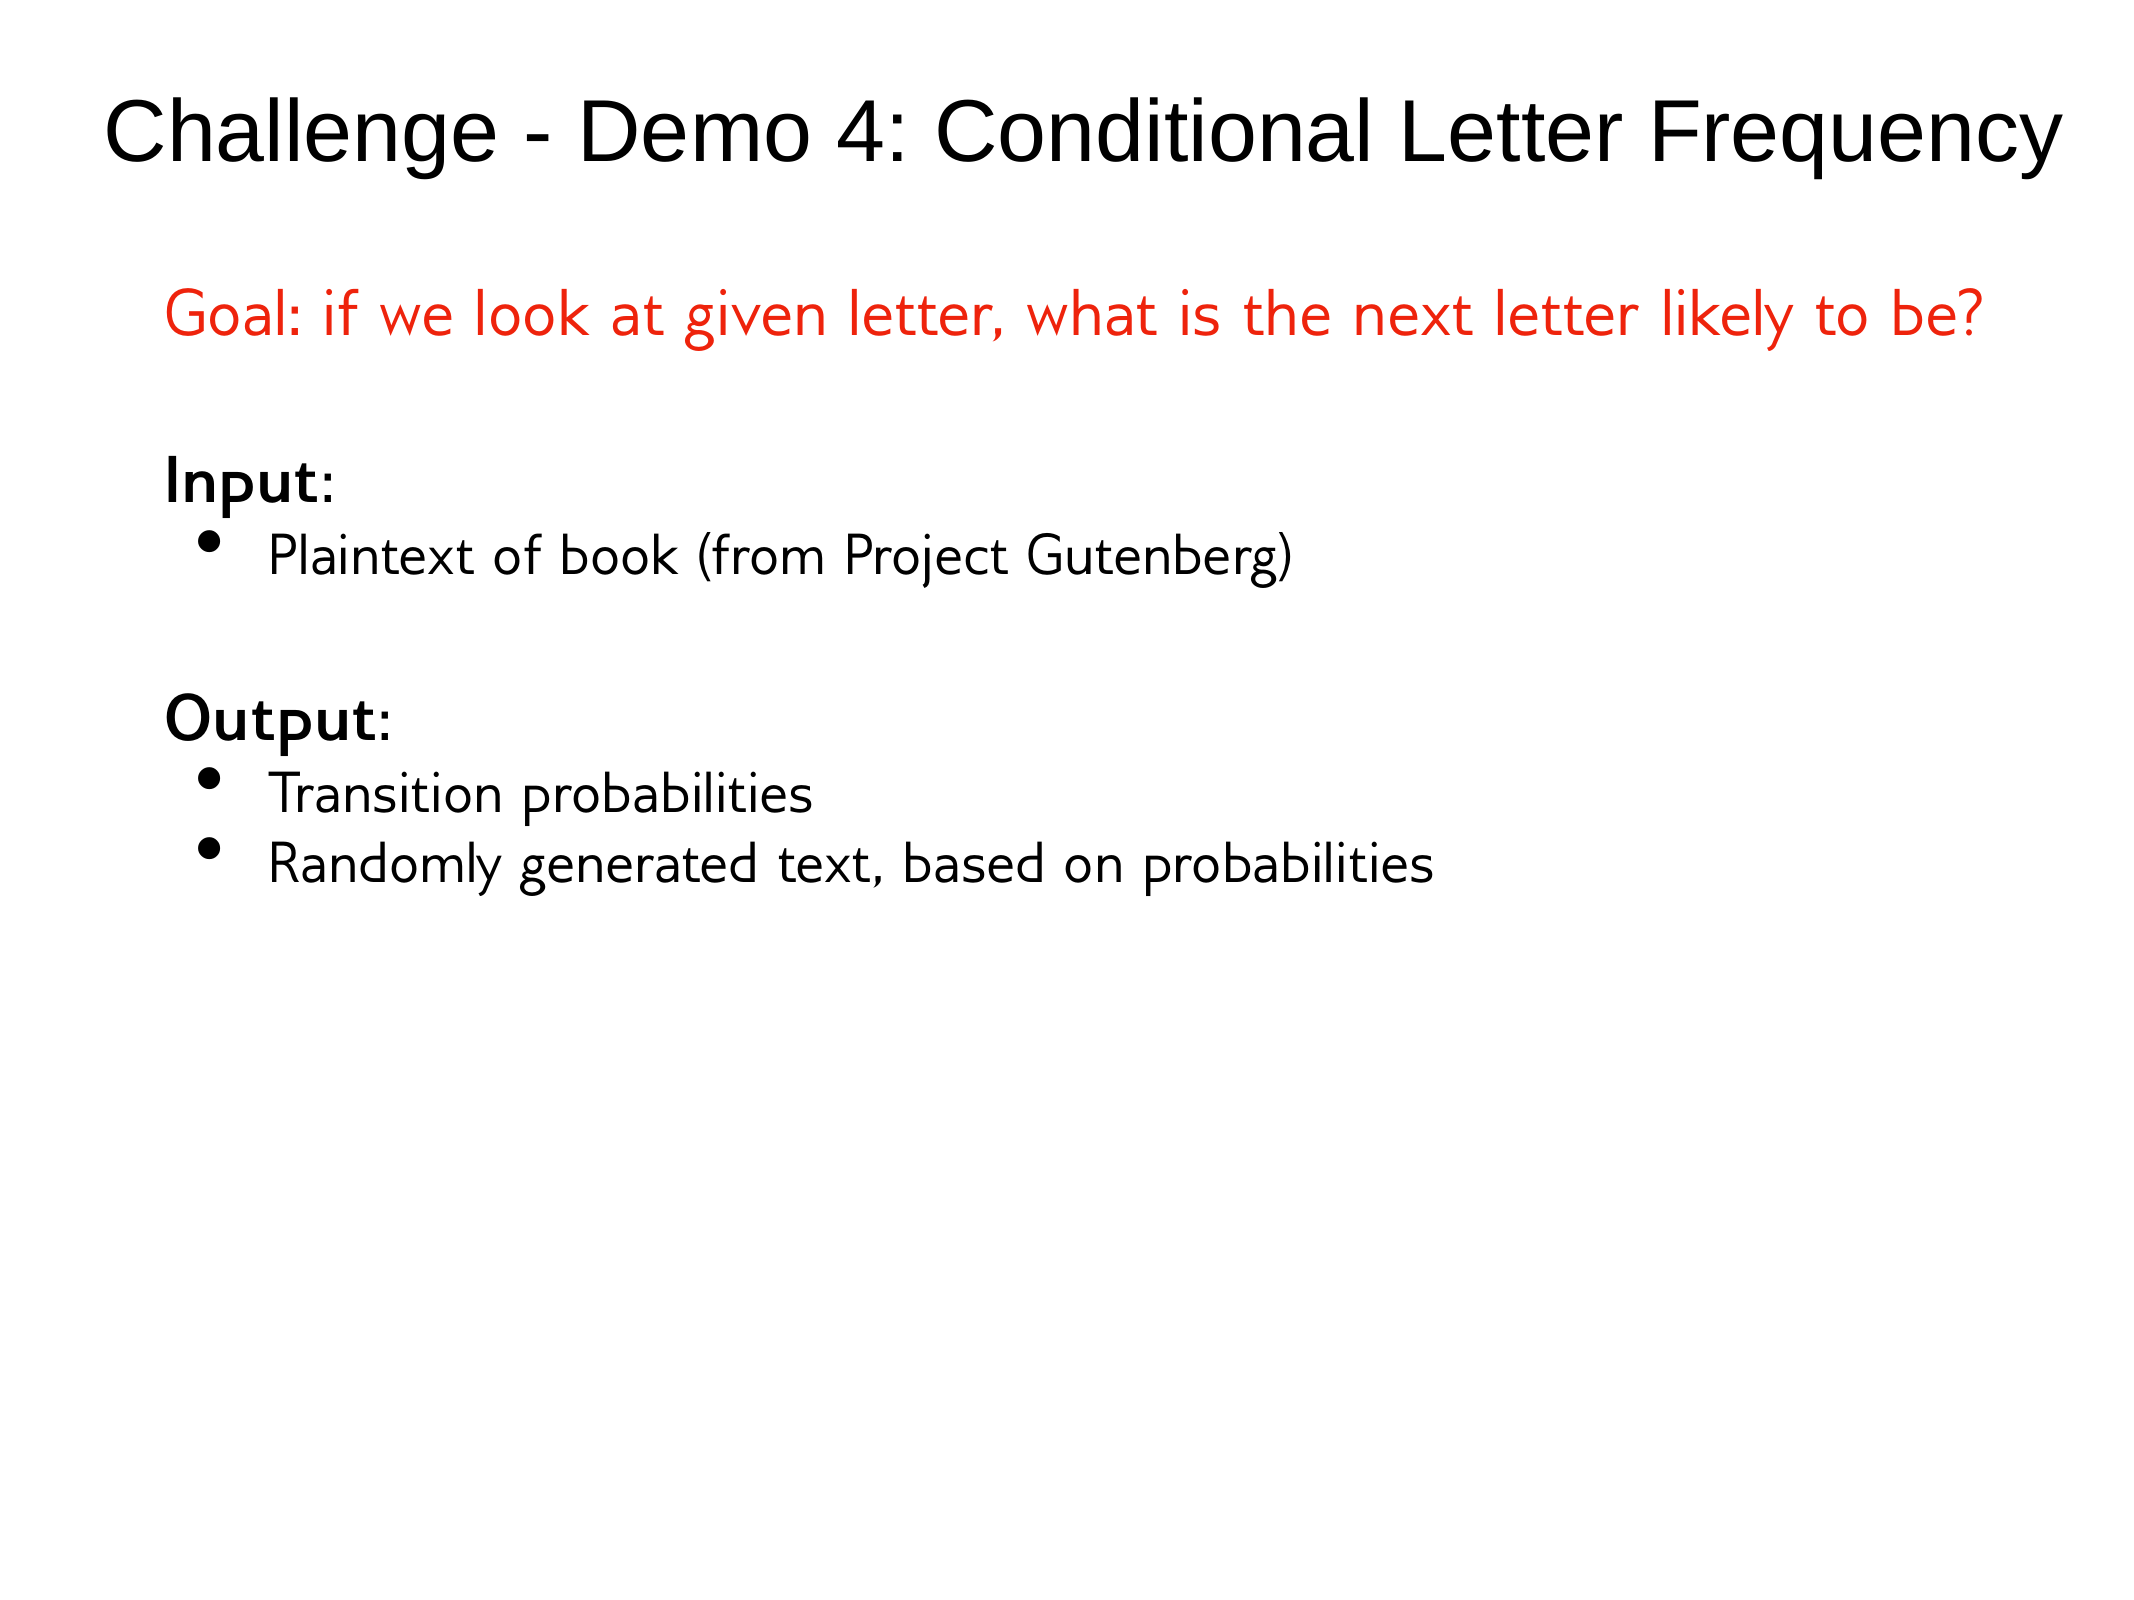

# Challenge - Demo 4: Conditional Letter Frequency
Goal: if we look at given letter, what is the next letter likely to be?
Input:
Plaintext of book (from Project Gutenberg)
Output:
Transition probabilities
Randomly generated text, based on probabilities